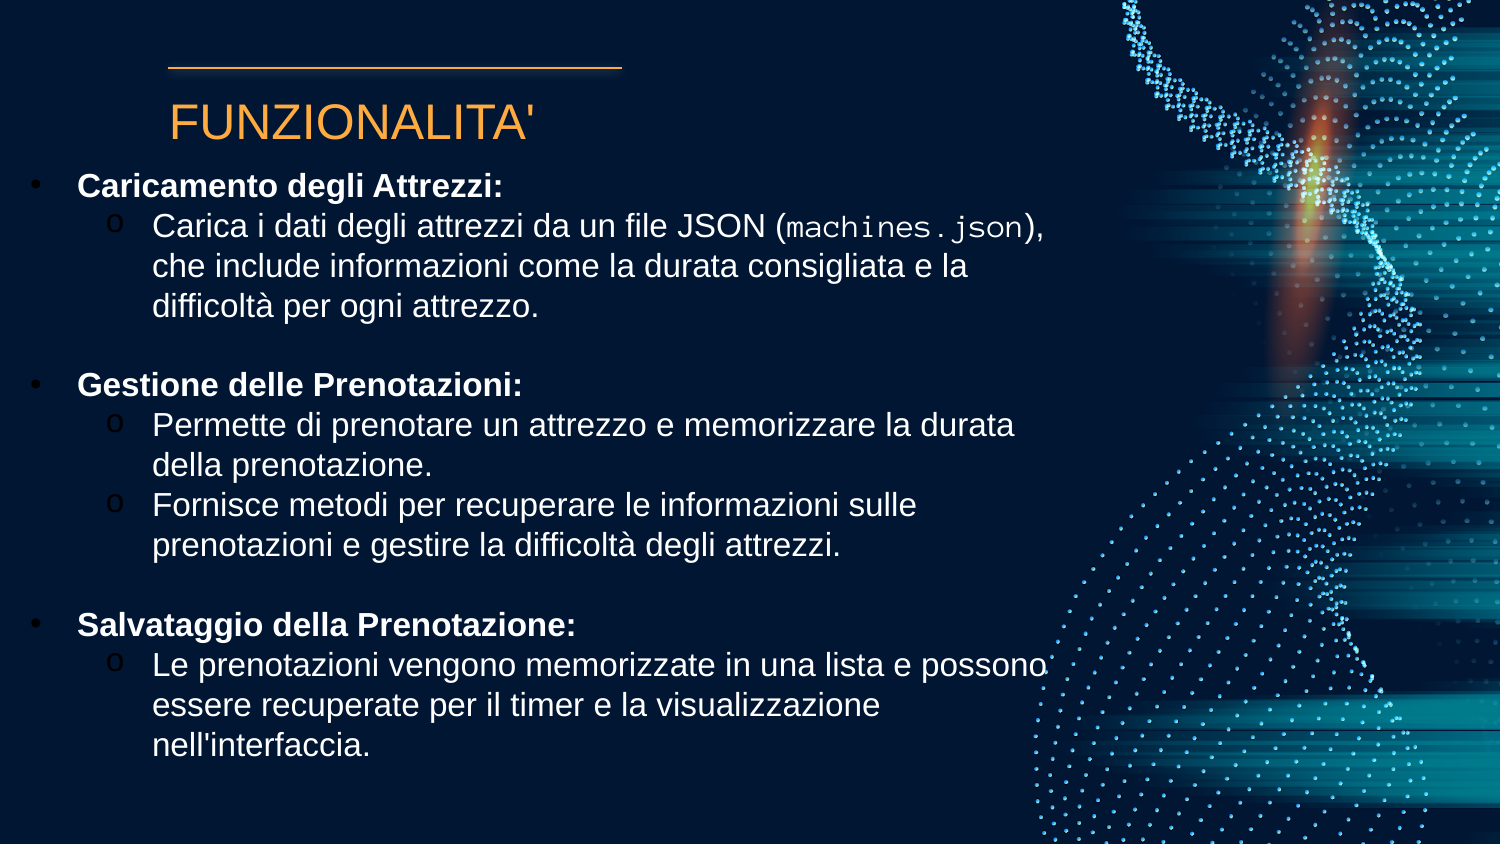

# FUNZIONALITA'
Caricamento degli Attrezzi:
Carica i dati degli attrezzi da un file JSON (machines.json), che include informazioni come la durata consigliata e la difficoltà per ogni attrezzo.

Gestione delle Prenotazioni:
Permette di prenotare un attrezzo e memorizzare la durata della prenotazione.
Fornisce metodi per recuperare le informazioni sulle prenotazioni e gestire la difficoltà degli attrezzi.

Salvataggio della Prenotazione:
Le prenotazioni vengono memorizzate in una lista e possono essere recuperate per il timer e la visualizzazione nell'interfaccia.